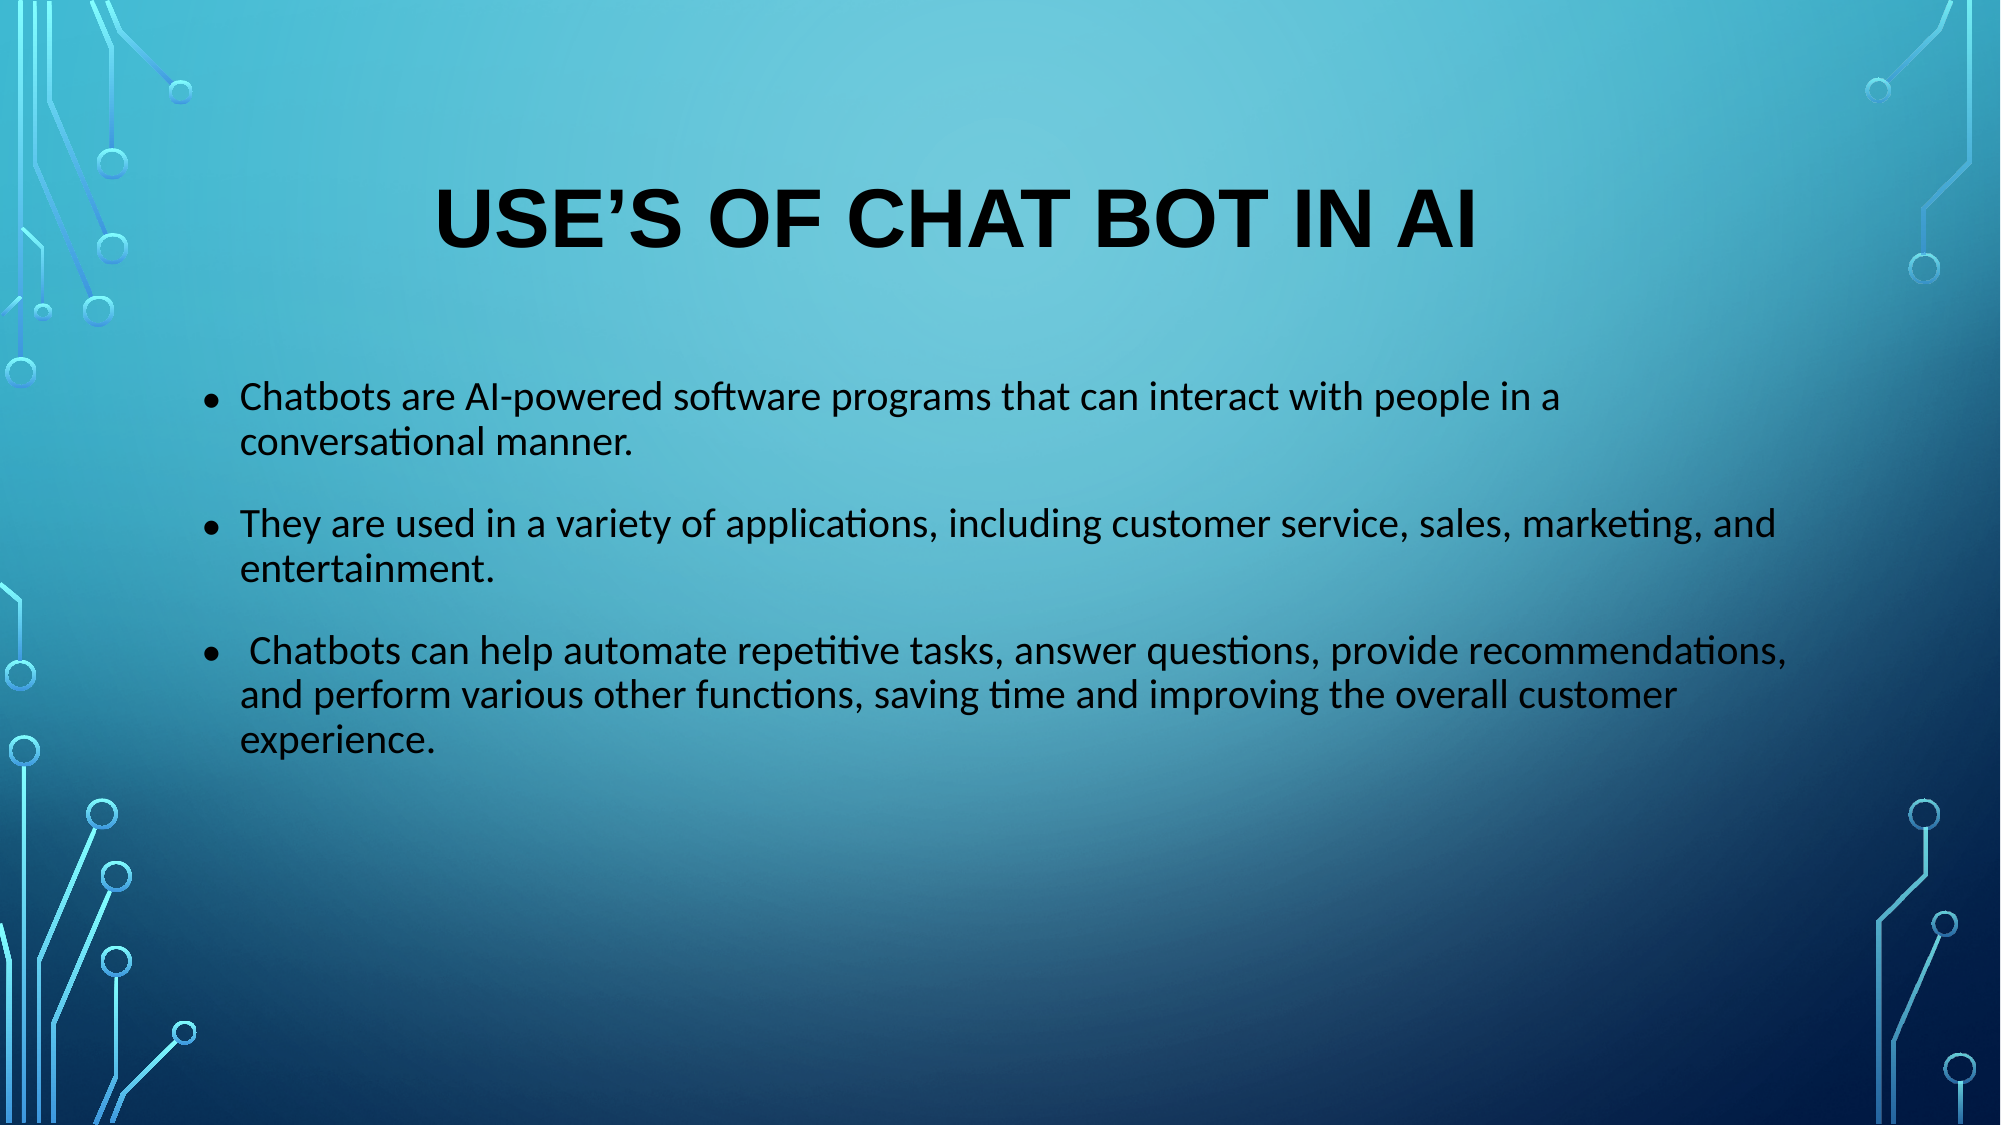

# Use’s of chat bot in ai
Chatbots are AI-powered software programs that can interact with people in a conversational manner.
They are used in a variety of applications, including customer service, sales, marketing, and entertainment.
 Chatbots can help automate repetitive tasks, answer questions, provide recommendations, and perform various other functions, saving time and improving the overall customer experience.